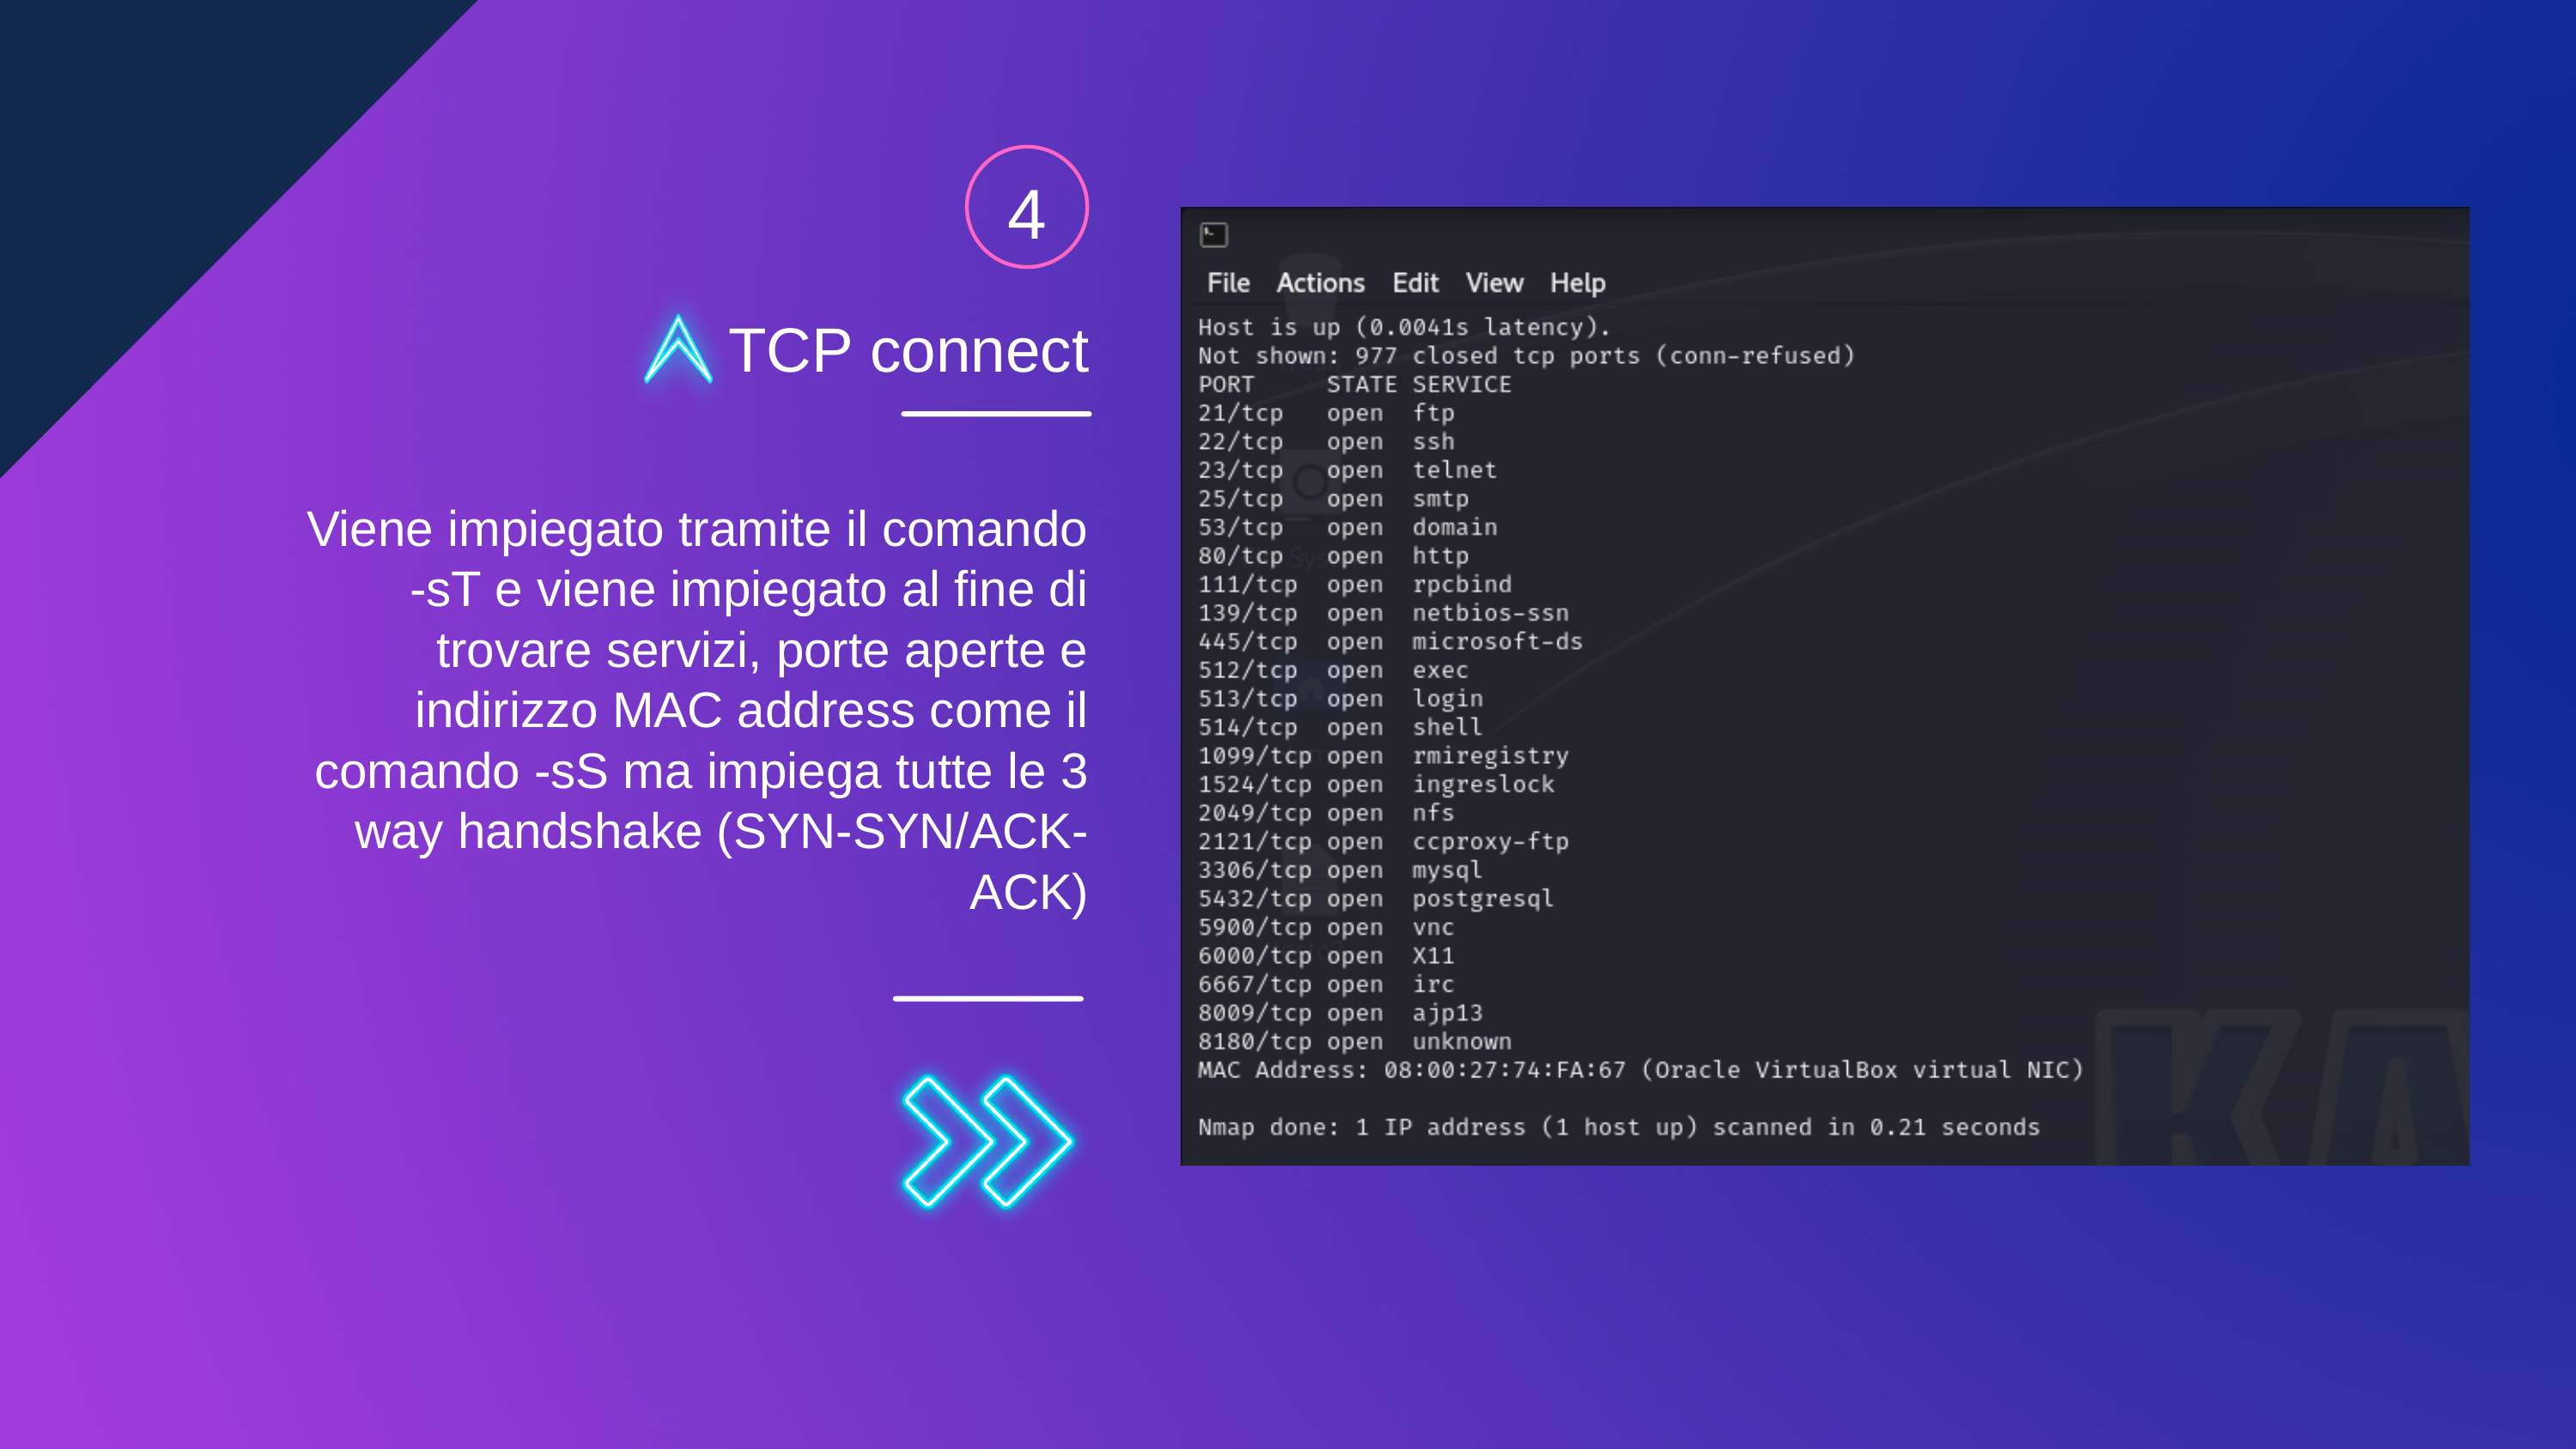

4

TCP connect

Viene impiegato tramite il comando -sT e viene impiegato al fine di trovare servizi, porte aperte e indirizzo MAC address come il comando -sS ma impiega tutte le 3 way handshake (SYN-SYN/ACK-ACK)